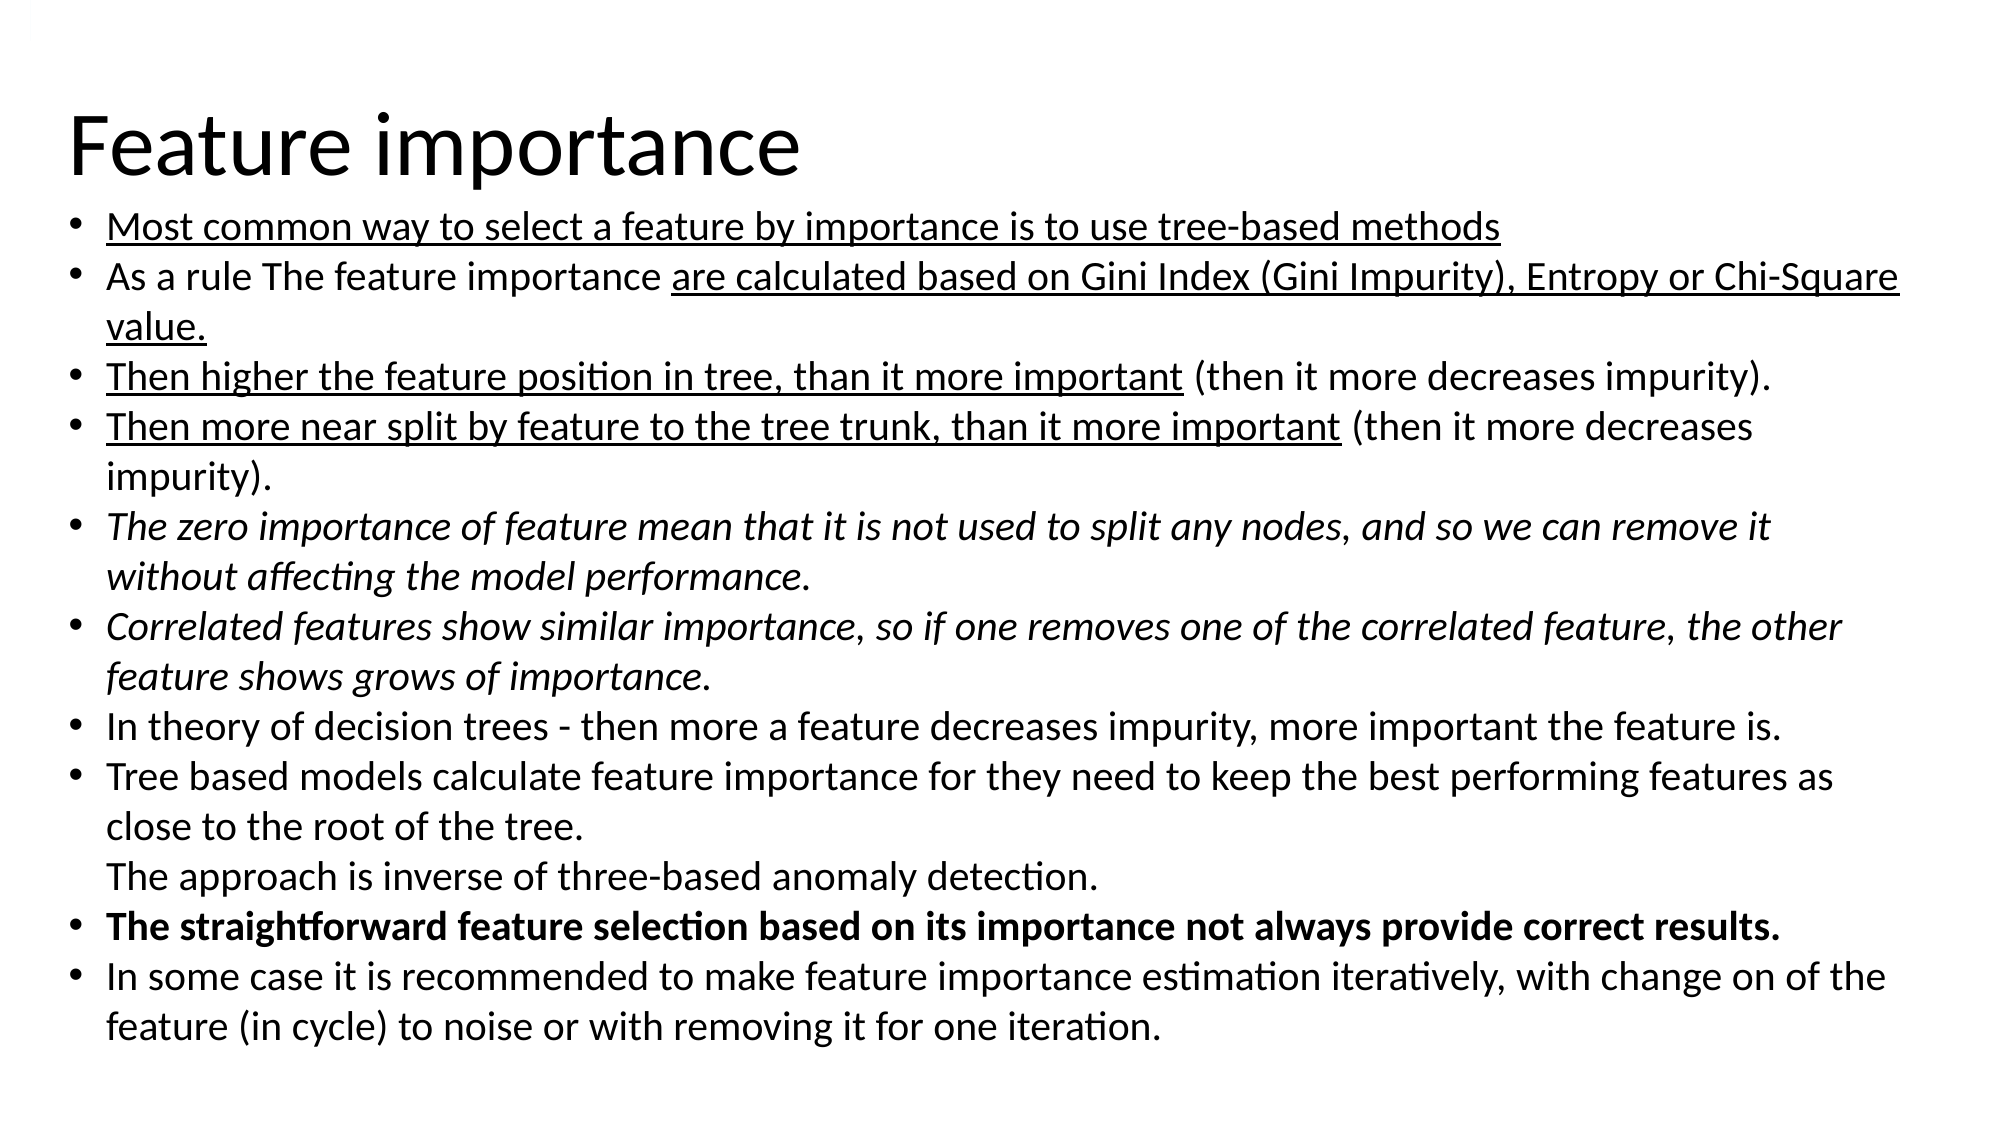

# Feature importance

Most common way to select a feature by importance is to use tree-based methods
As a rule The feature importance are calculated based on Gini Index (Gini Impurity), Entropy or Chi-Square value.
Then higher the feature position in tree, than it more important (then it more decreases impurity).
Then more near split by feature to the tree trunk, than it more important (then it more decreases impurity).
The zero importance of feature mean that it is not used to split any nodes, and so we can remove it without affecting the model performance.
Correlated features show similar importance, so if one removes one of the correlated feature, the other feature shows grows of importance.
In theory of decision trees - then more a feature decreases impurity, more important the feature is.
Tree based models calculate feature importance for they need to keep the best performing features as close to the root of the tree.
The approach is inverse of three-based anomaly detection.
The straightforward feature selection based on its importance not always provide correct results.
In some case it is recommended to make feature importance estimation iteratively, with change on of the feature (in cycle) to noise or with removing it for one iteration.